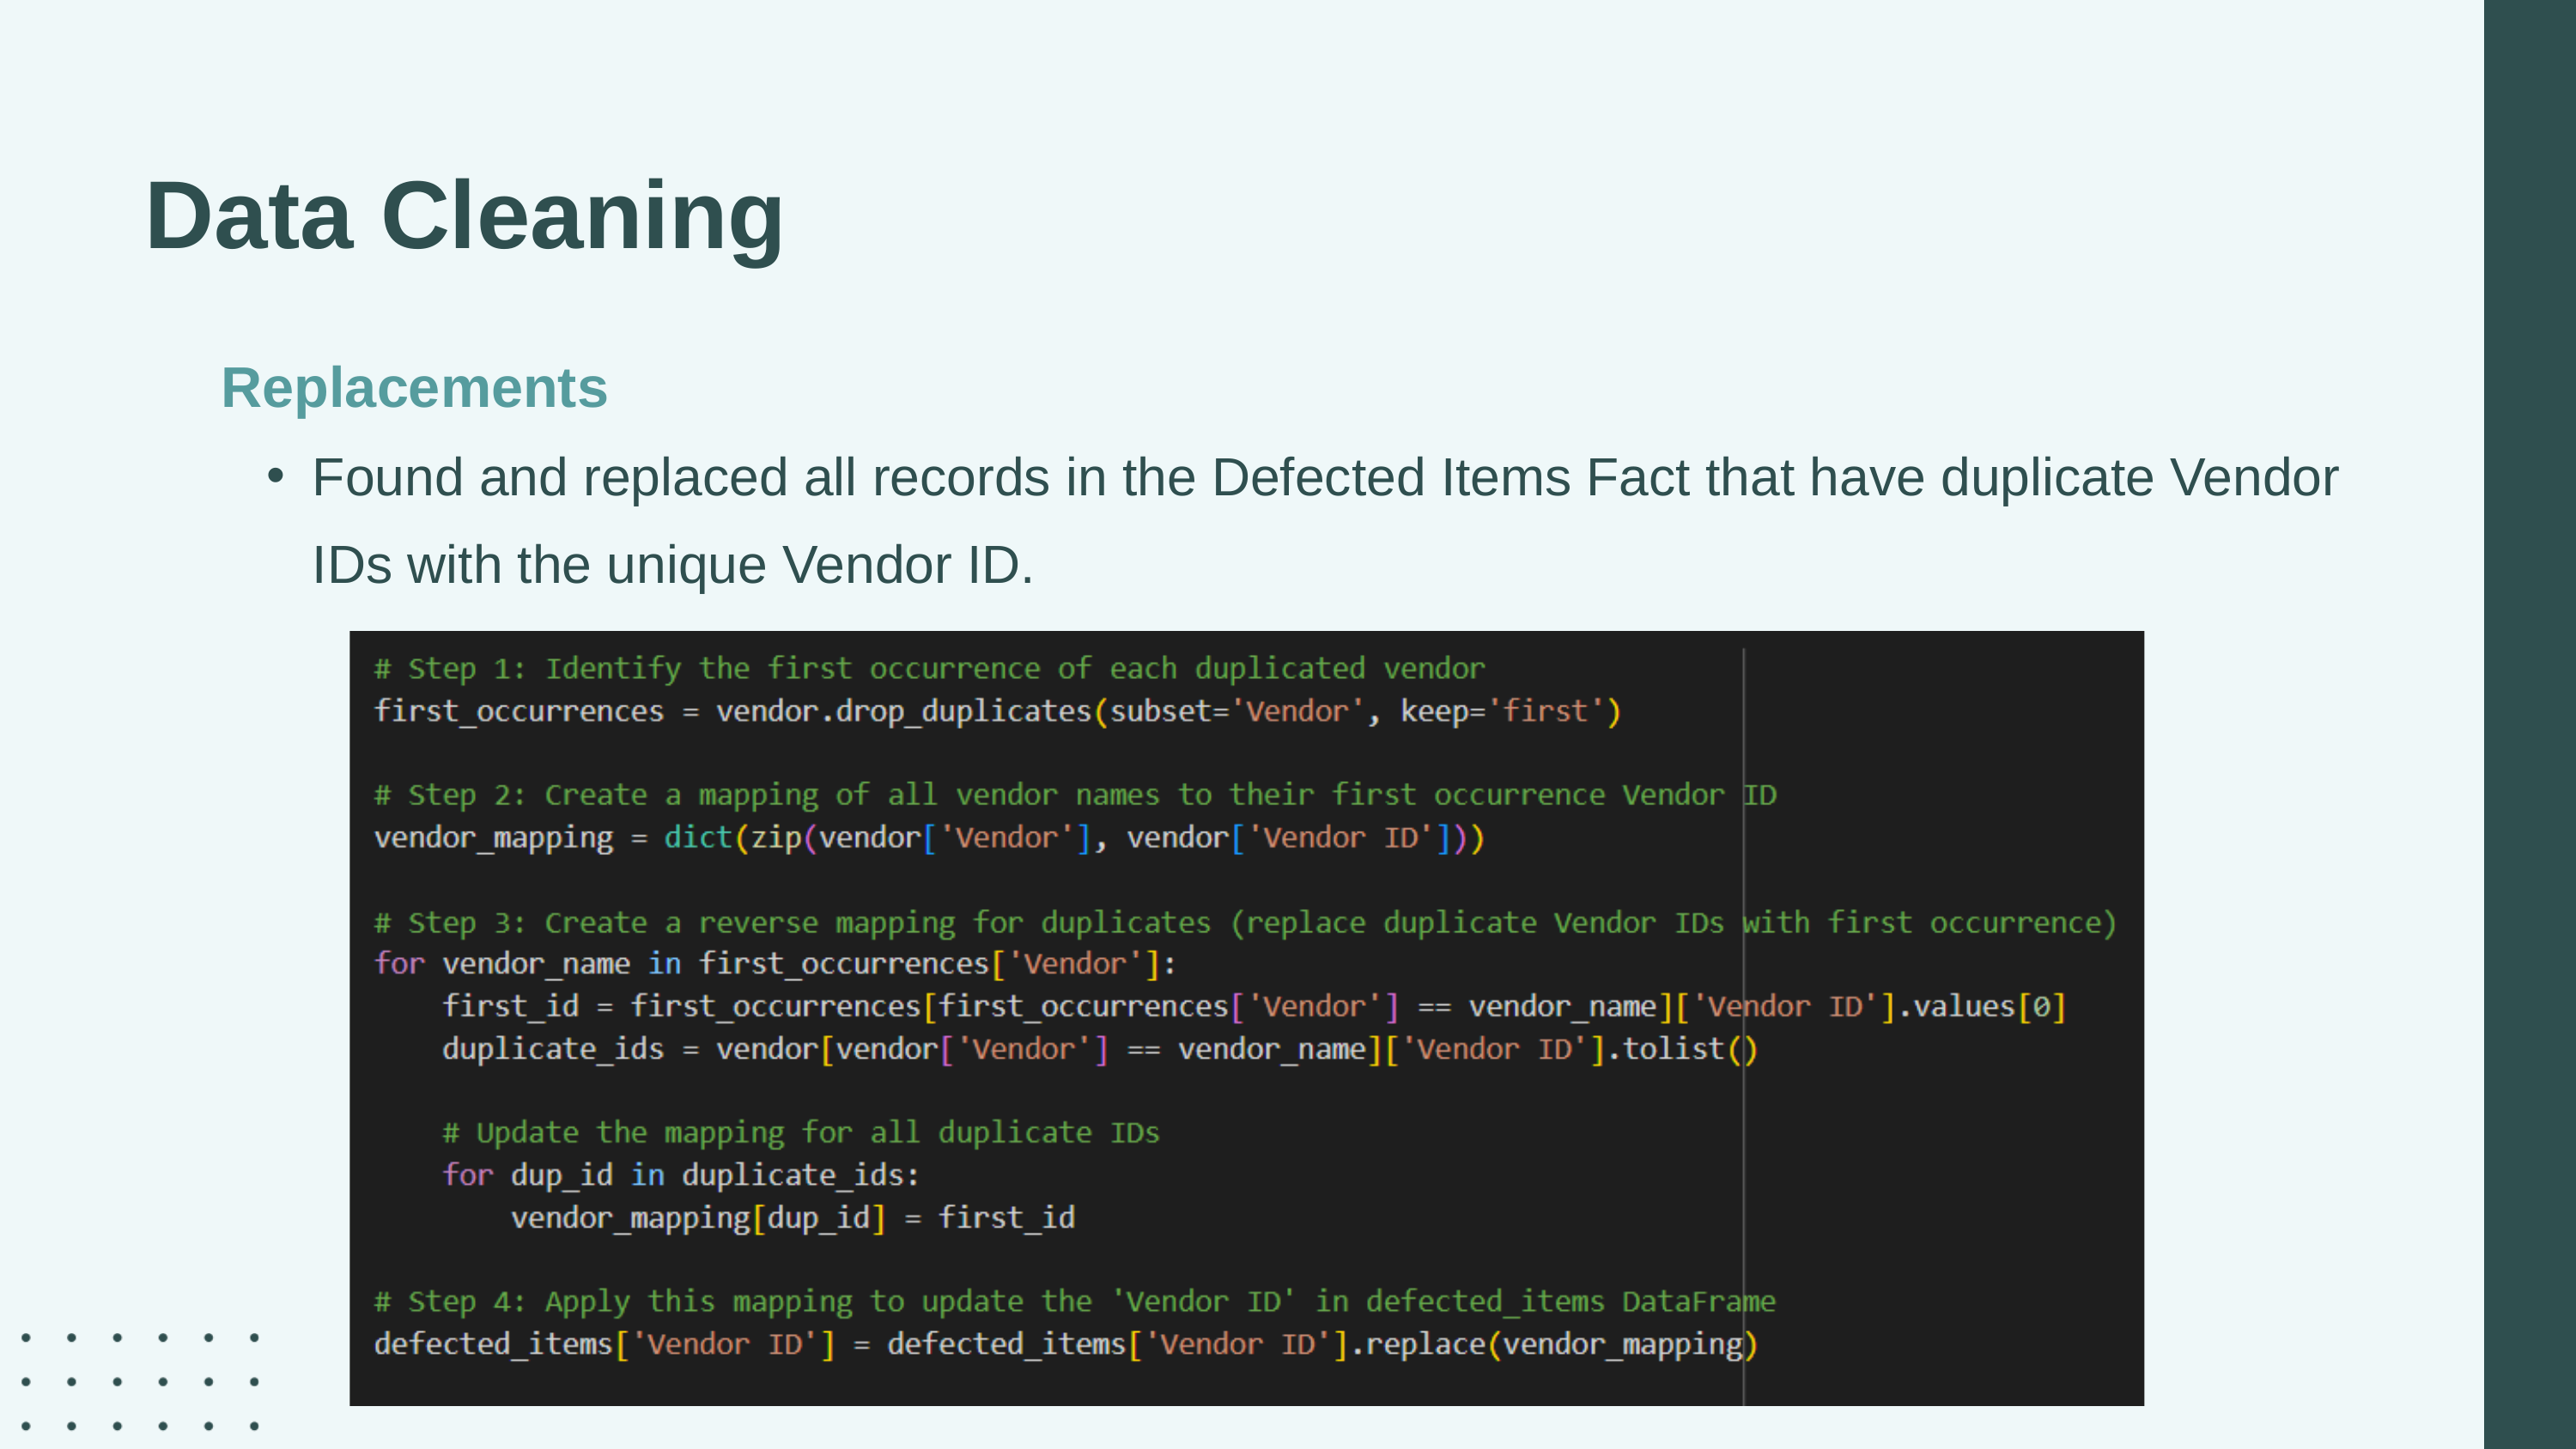

Data Cleaning
Replacements
Found and replaced all records in the Defected Items Fact that have duplicate Vendor IDs with the unique Vendor ID.